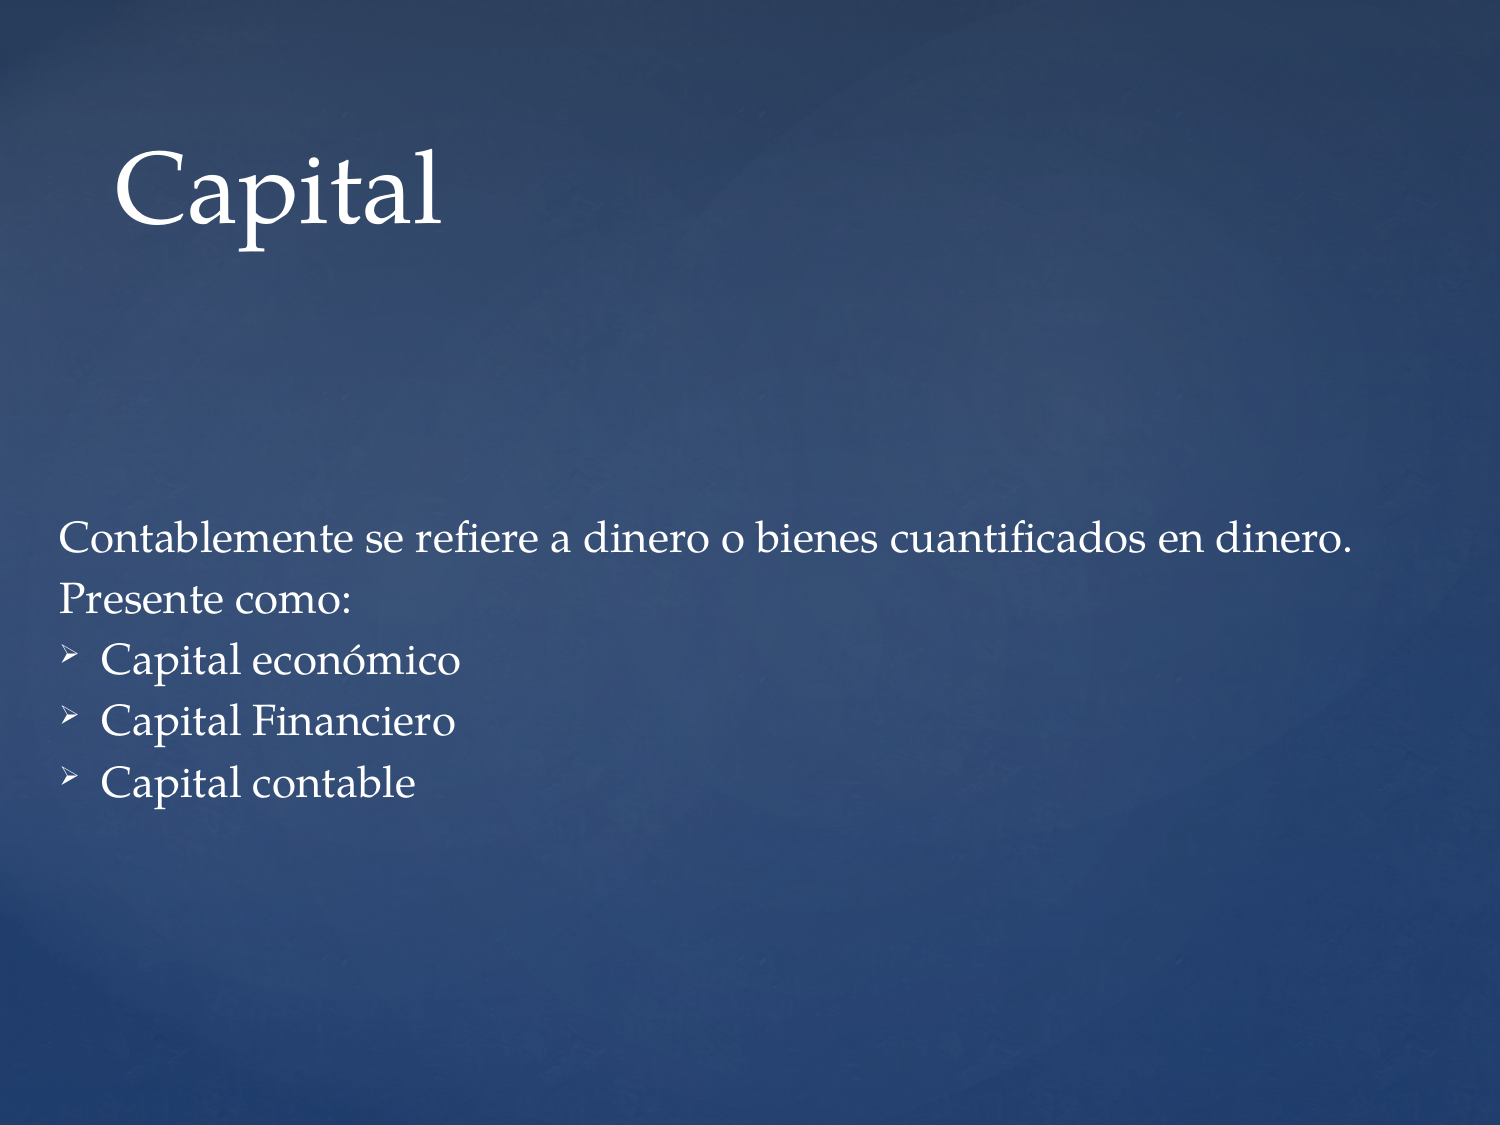

# Capital
Contablemente se refiere a dinero o bienes cuantificados en dinero.
Presente como:
Capital económico
Capital Financiero
Capital contable